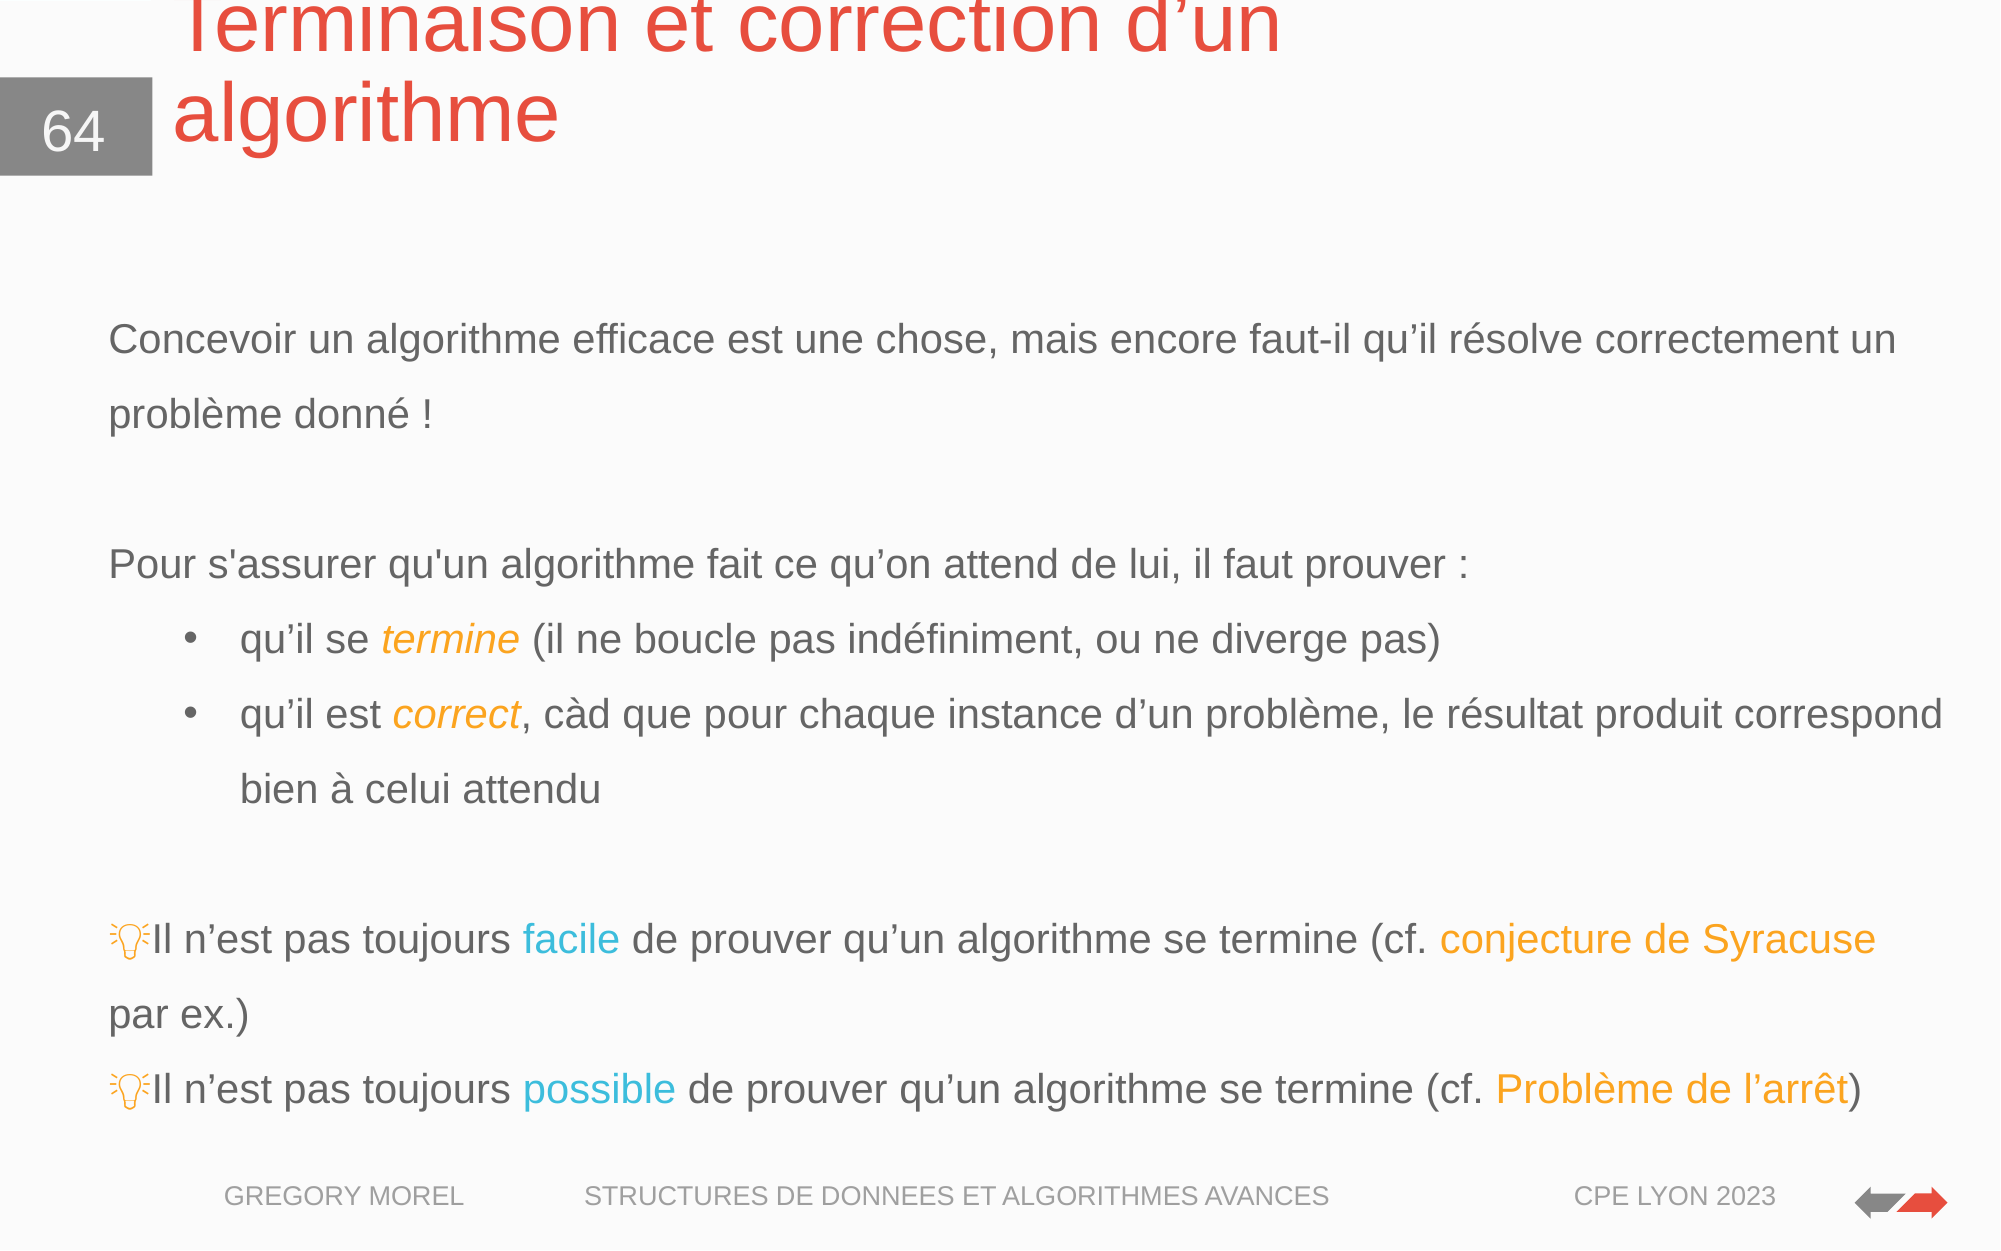

# Terminaison et correction d’un algorithme
64
Concevoir un algorithme efficace est une chose, mais encore faut-il qu’il résolve correctement un problème donné !

Pour s'assurer qu'un algorithme fait ce qu’on attend de lui, il faut prouver :
qu’il se termine (il ne boucle pas indéfiniment, ou ne diverge pas)
qu’il est correct, càd que pour chaque instance d’un problème, le résultat produit correspond bien à celui attendu

💡Il n’est pas toujours facile de prouver qu’un algorithme se termine (cf. conjecture de Syracuse par ex.)
💡Il n’est pas toujours possible de prouver qu’un algorithme se termine (cf. Problème de l’arrêt)